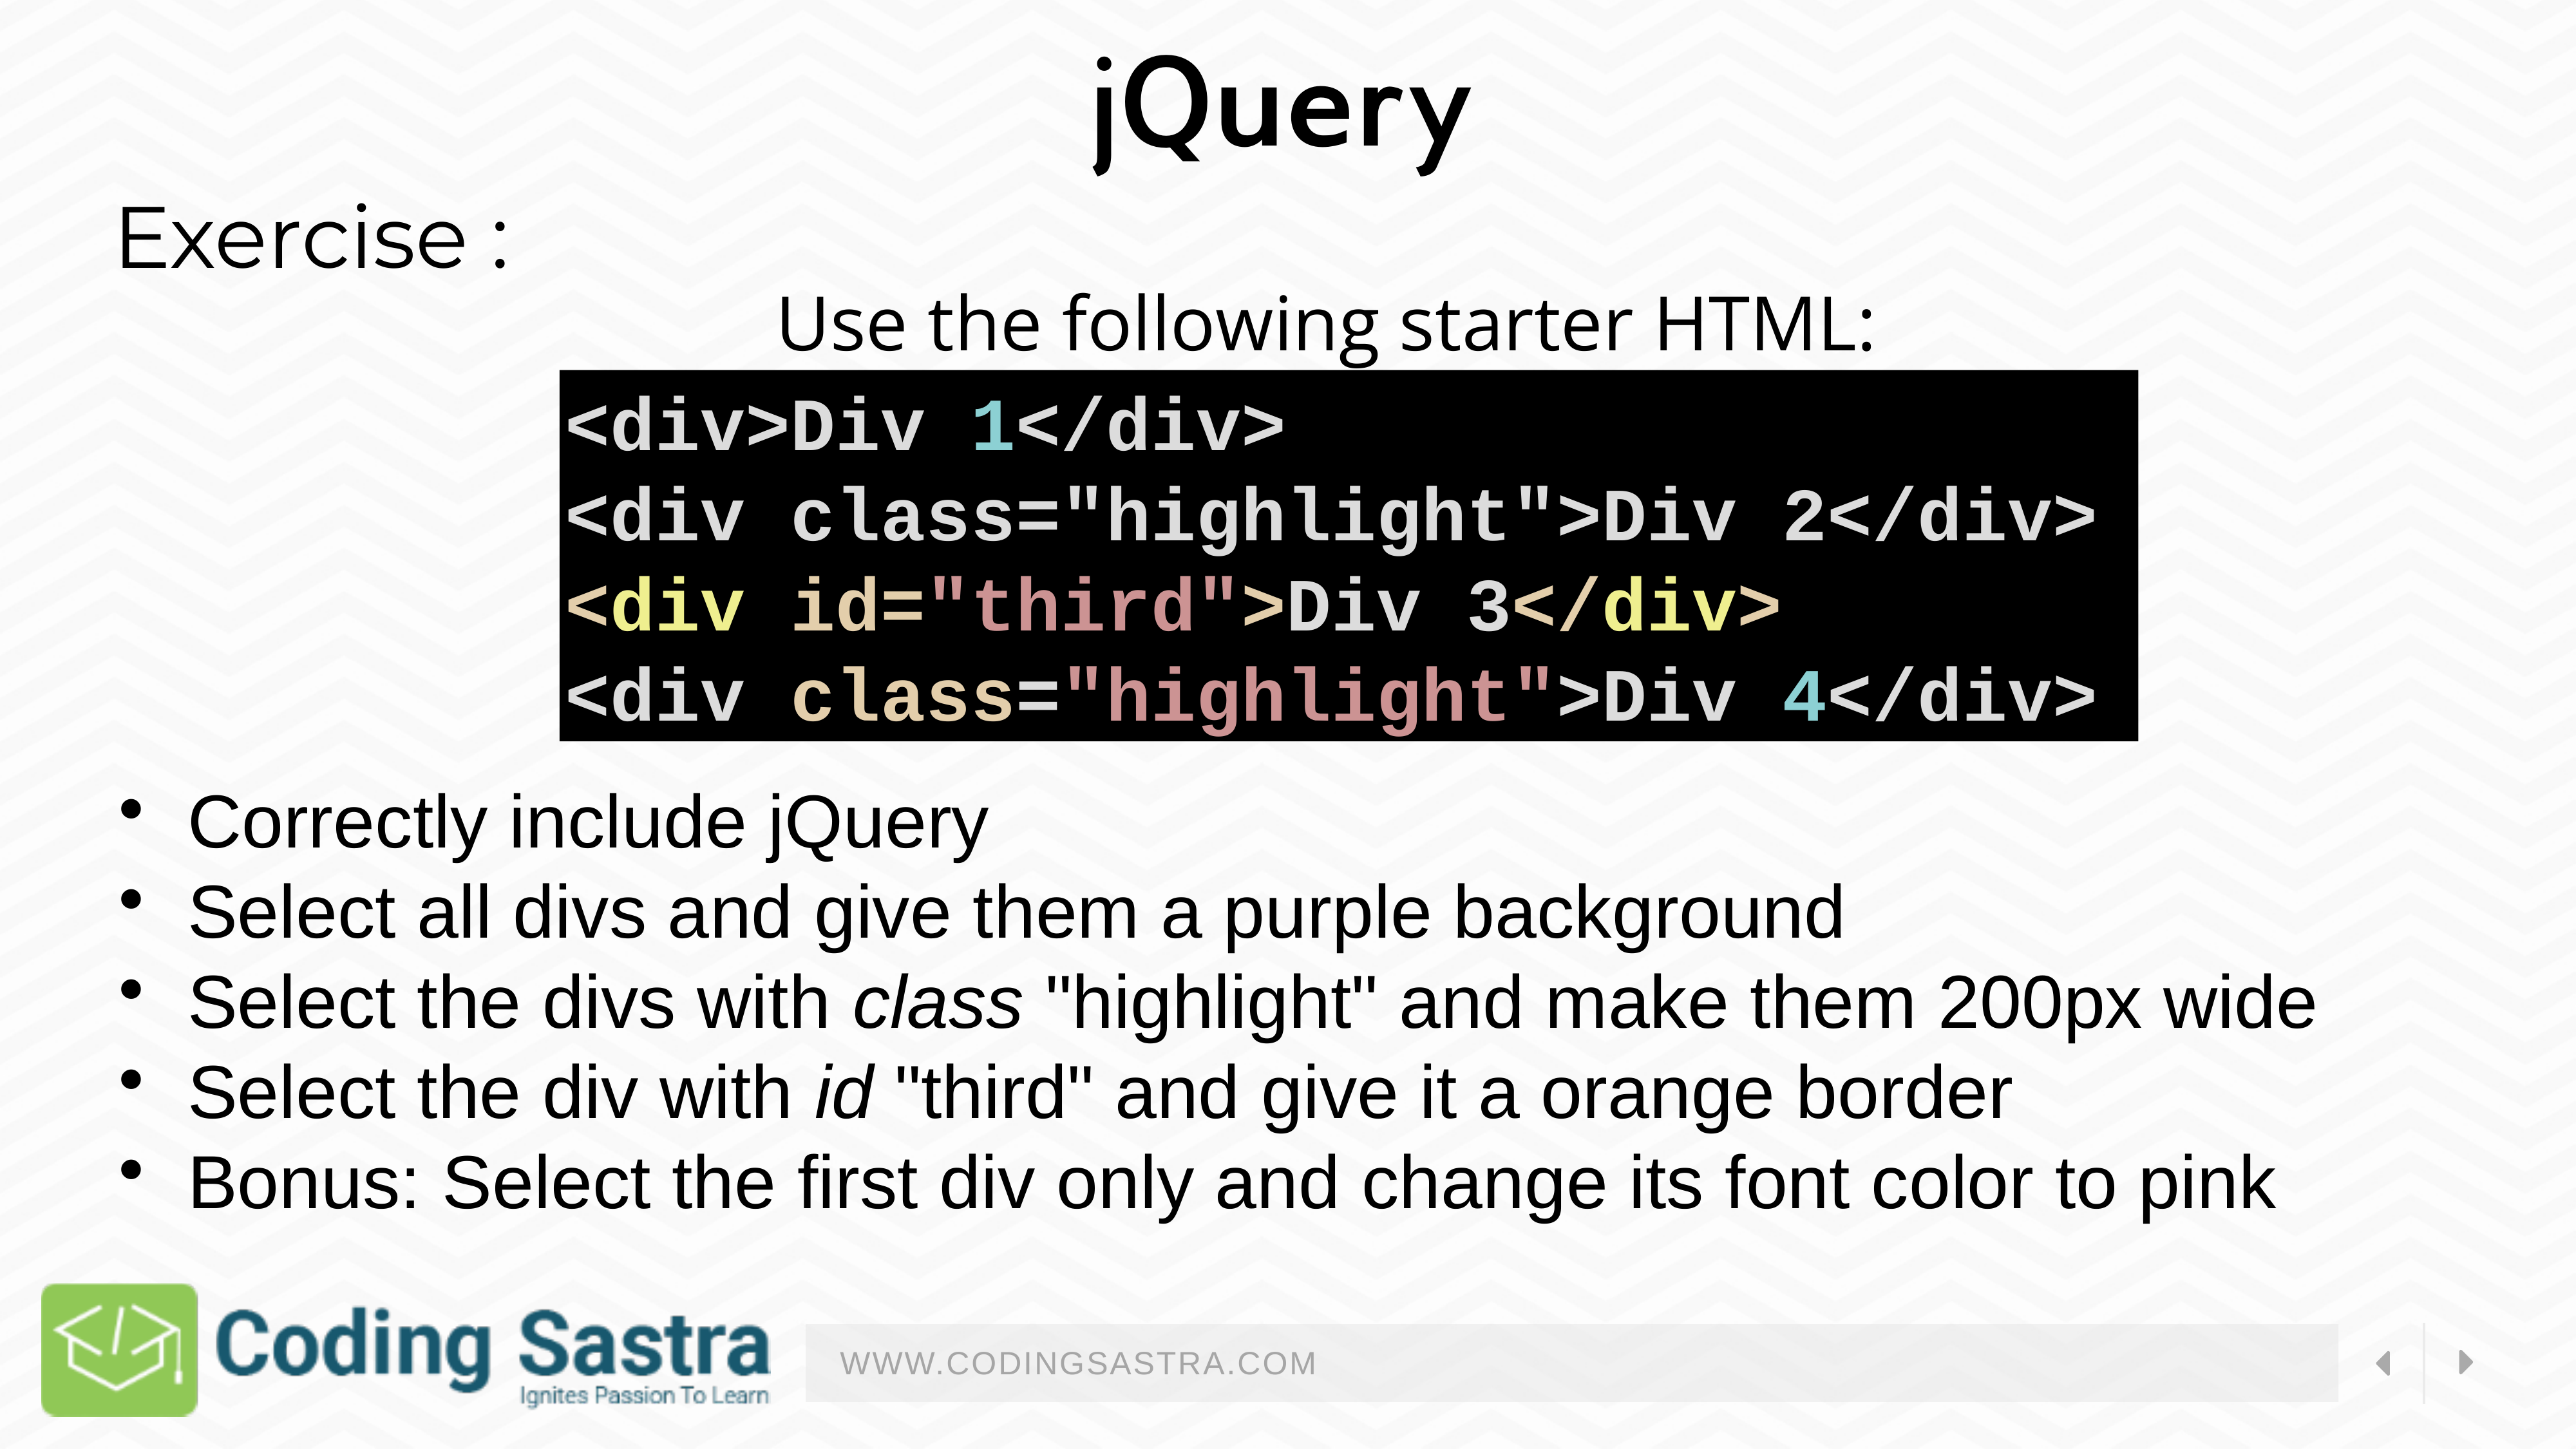

jQuery
Exercise :
Use the following starter HTML:
<div>Div 1</div>
<div class="highlight">Div 2</div>
<div id="third">Div 3</div>
<div class="highlight">Div 4</div>
  Correctly include jQuery
  Select all divs and give them a purple background
  Select the divs with class "highlight" and make them 200px wide
  Select the div with id "third" and give it a orange border
  Bonus: Select the first div only and change its font color to pink